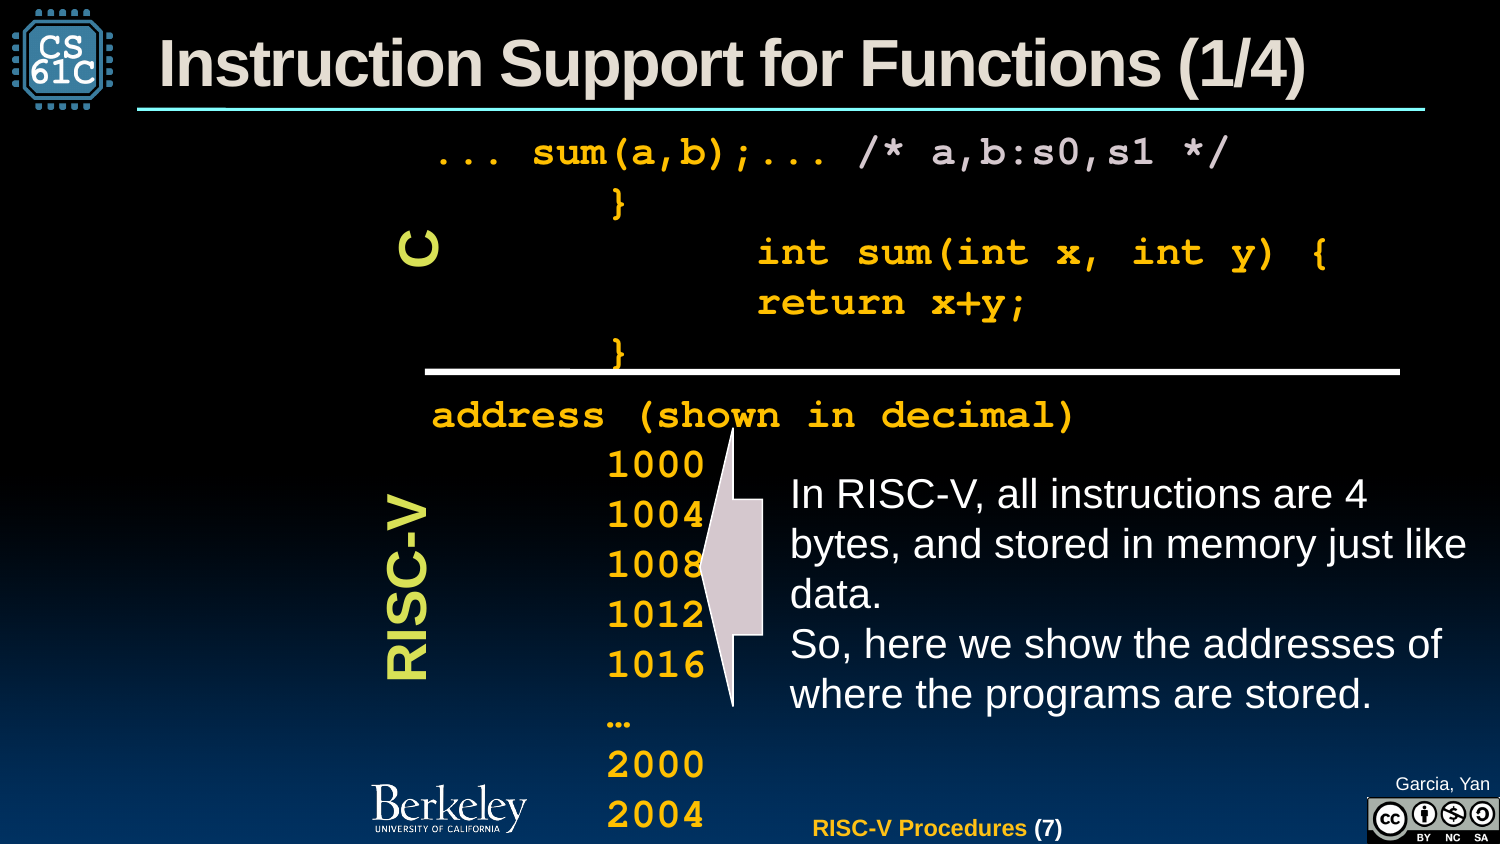

# Instruction Support for Functions (1/4)
 ... sum(a,b);... /* a,b:s0,s1 */
	}
		int sum(int x, int y) {
		return x+y;
	}
 address (shown in decimal)
	1000
	1004
	1008
	1012
	1016
	…
	2000
	2004
C

In RISC-V, all instructions are 4 bytes, and stored in memory just like data.
So, here we show the addresses of where the programs are stored.
RISC-V